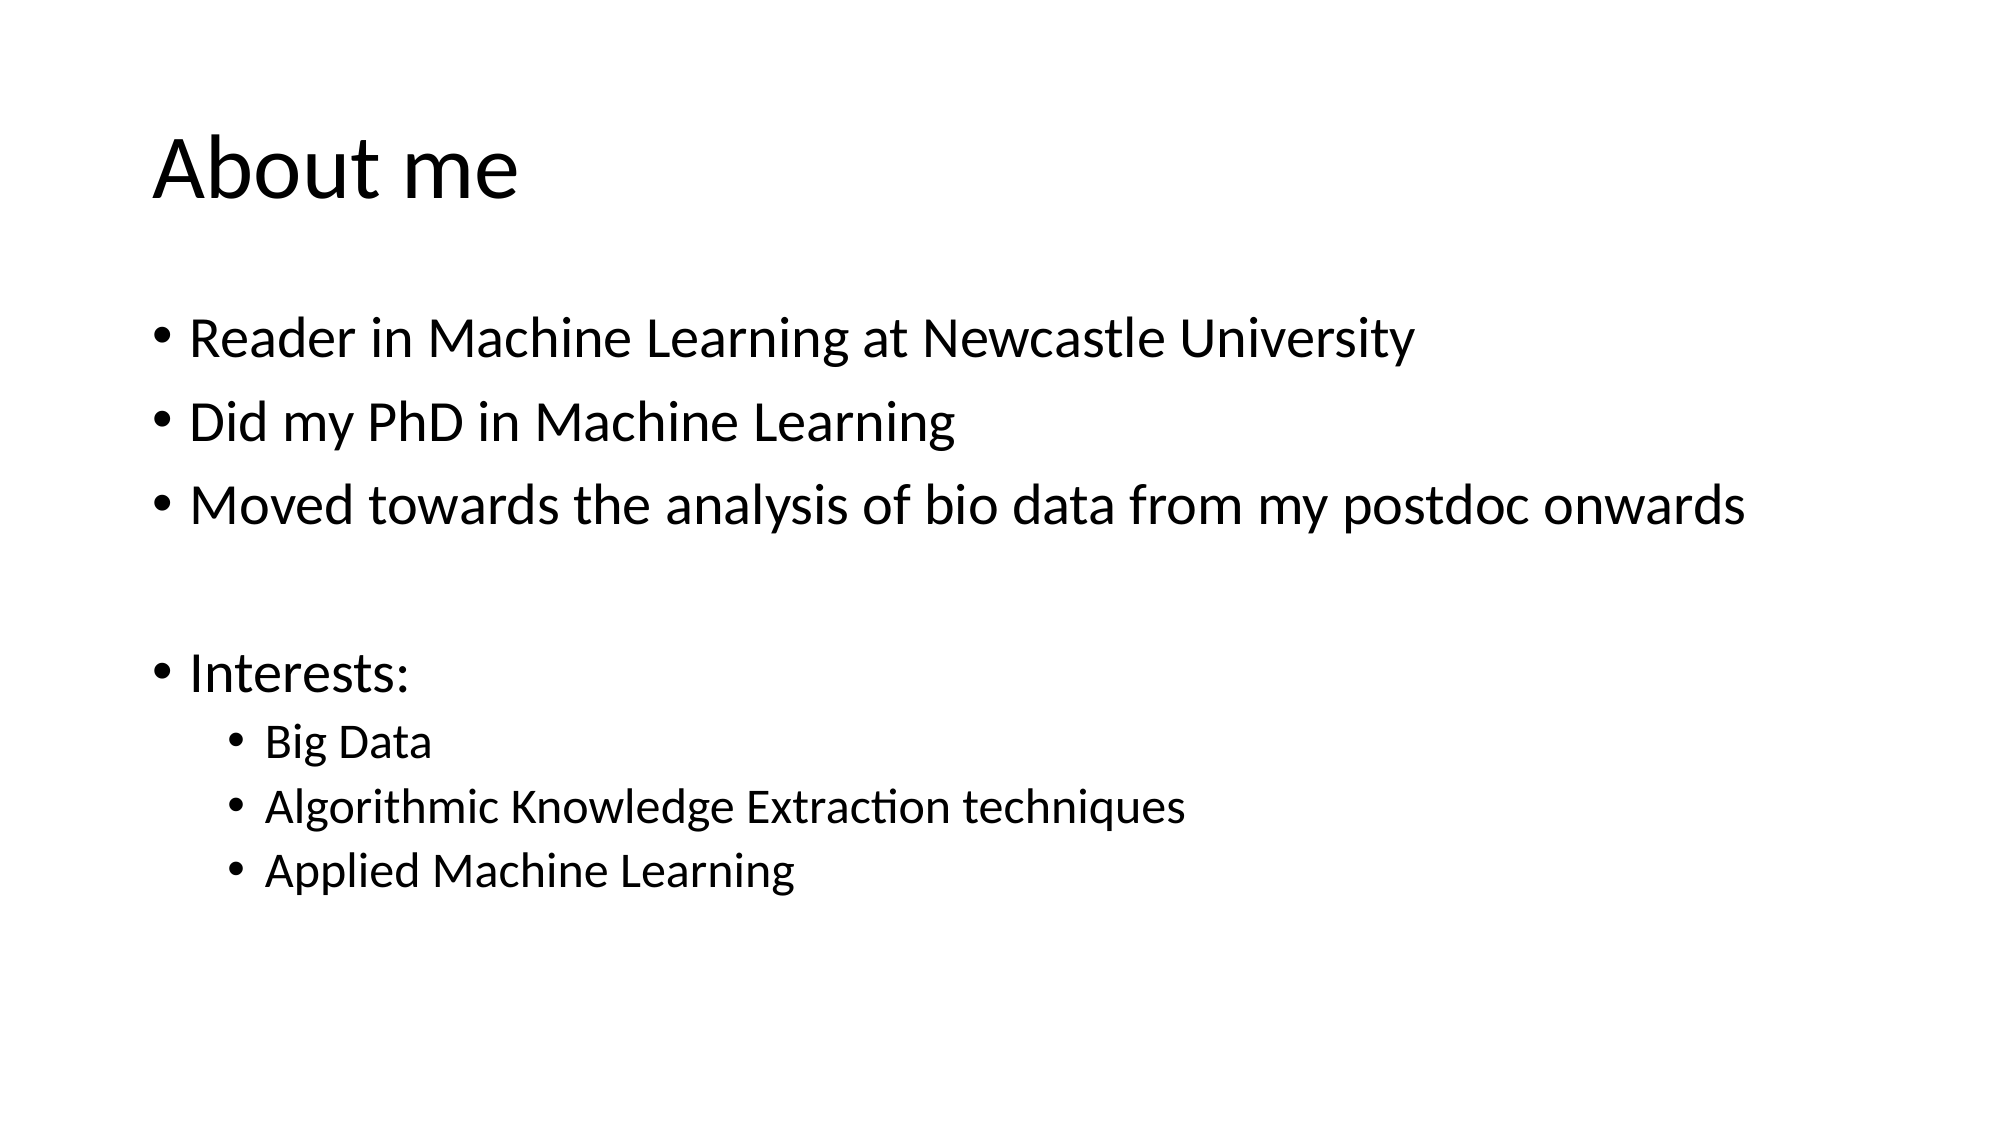

# About me
Reader in Machine Learning at Newcastle University
Did my PhD in Machine Learning
Moved towards the analysis of bio data from my postdoc onwards

Interests:
Big Data
Algorithmic Knowledge Extraction techniques
Applied Machine Learning